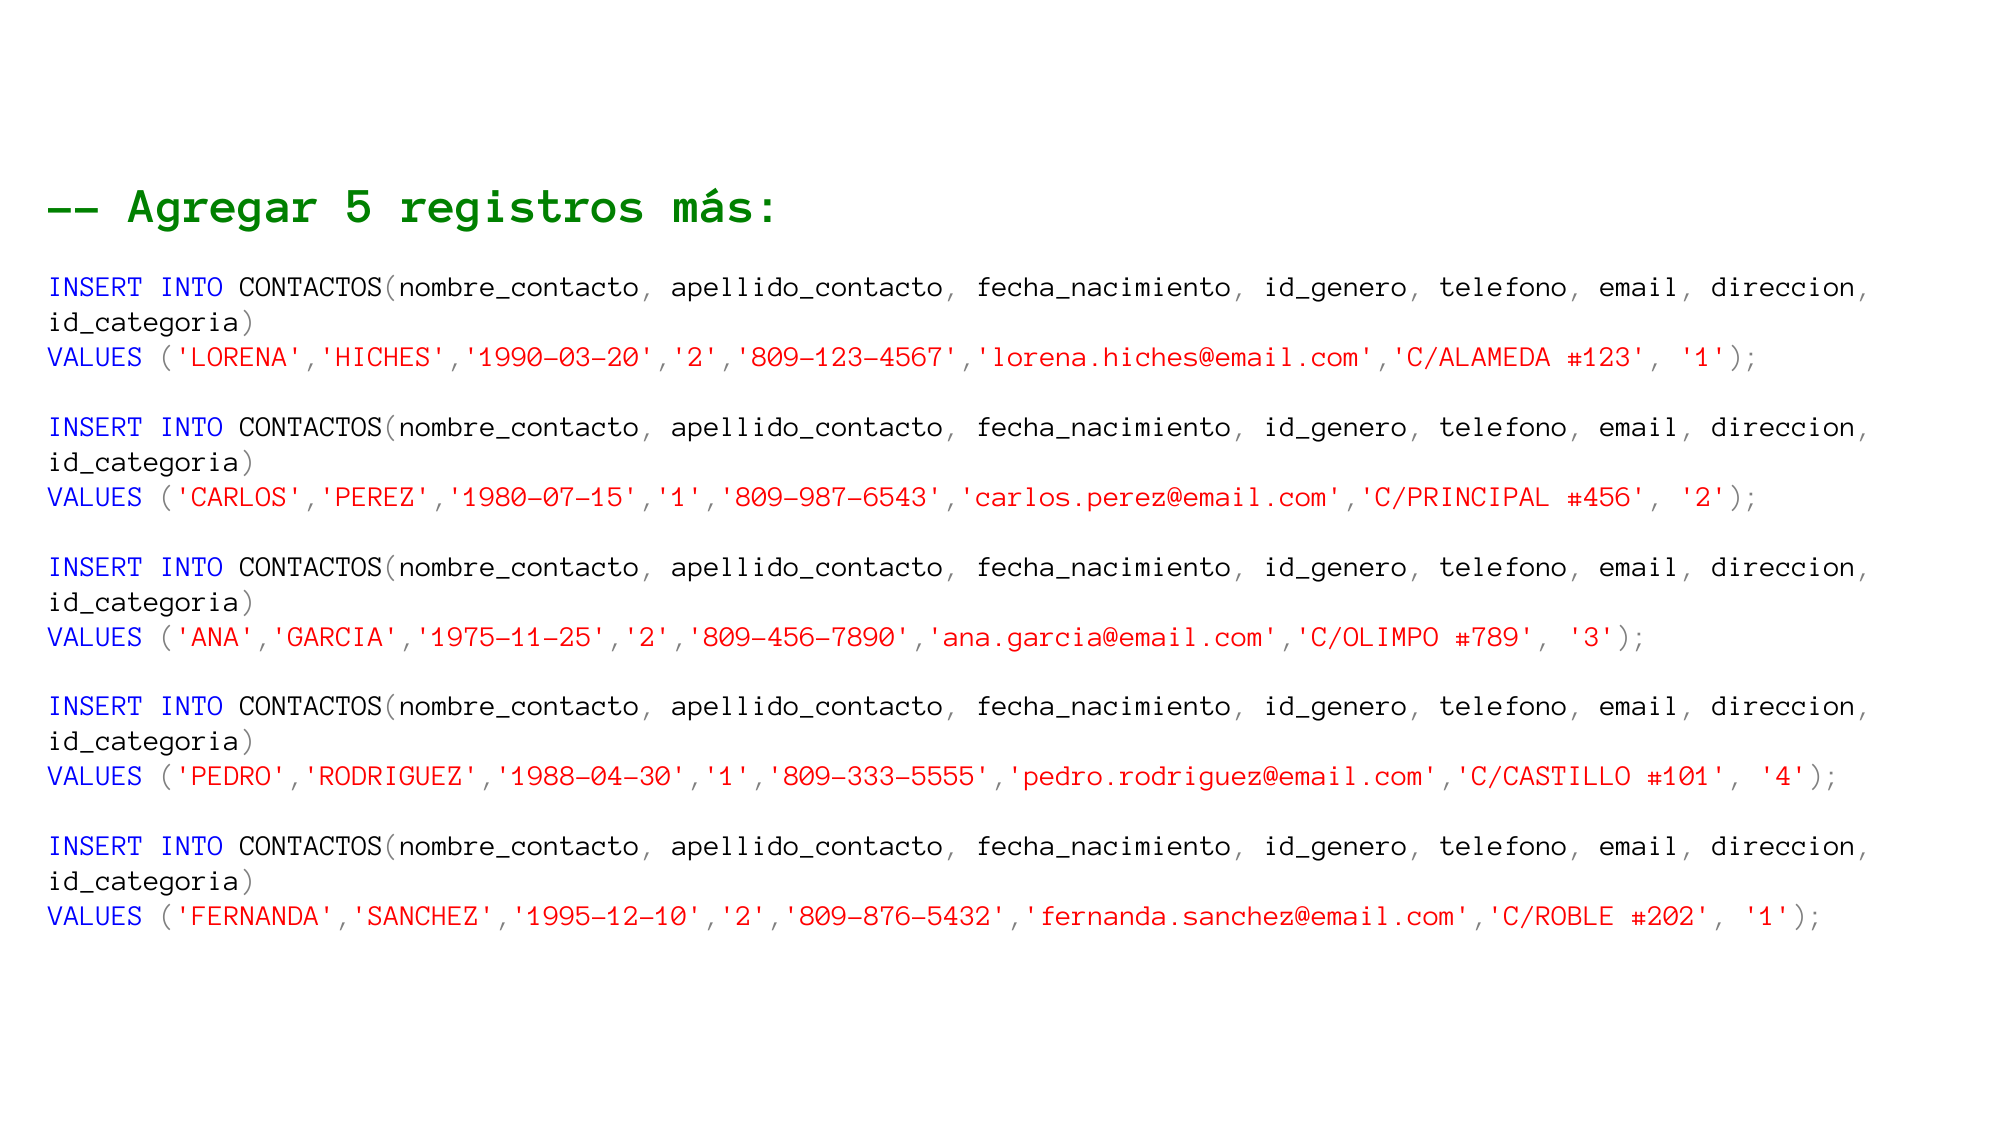

-- Agregar 5 registros más:

INSERT INTO CONTACTOS(nombre_contacto, apellido_contacto, fecha_nacimiento, id_genero, telefono, email, direccion, id_categoria)
VALUES ('LORENA','HICHES','1990-03-20','2','809-123-4567','lorena.hiches@email.com','C/ALAMEDA #123', '1');

INSERT INTO CONTACTOS(nombre_contacto, apellido_contacto, fecha_nacimiento, id_genero, telefono, email, direccion, id_categoria)
VALUES ('CARLOS','PEREZ','1980-07-15','1','809-987-6543','carlos.perez@email.com','C/PRINCIPAL #456', '2');

INSERT INTO CONTACTOS(nombre_contacto, apellido_contacto, fecha_nacimiento, id_genero, telefono, email, direccion, id_categoria)
VALUES ('ANA','GARCIA','1975-11-25','2','809-456-7890','ana.garcia@email.com','C/OLIMPO #789', '3');

INSERT INTO CONTACTOS(nombre_contacto, apellido_contacto, fecha_nacimiento, id_genero, telefono, email, direccion, id_categoria)
VALUES ('PEDRO','RODRIGUEZ','1988-04-30','1','809-333-5555','pedro.rodriguez@email.com','C/CASTILLO #101', '4');

INSERT INTO CONTACTOS(nombre_contacto, apellido_contacto, fecha_nacimiento, id_genero, telefono, email, direccion, id_categoria)
VALUES ('FERNANDA','SANCHEZ','1995-12-10','2','809-876-5432','fernanda.sanchez@email.com','C/ROBLE #202', '1');